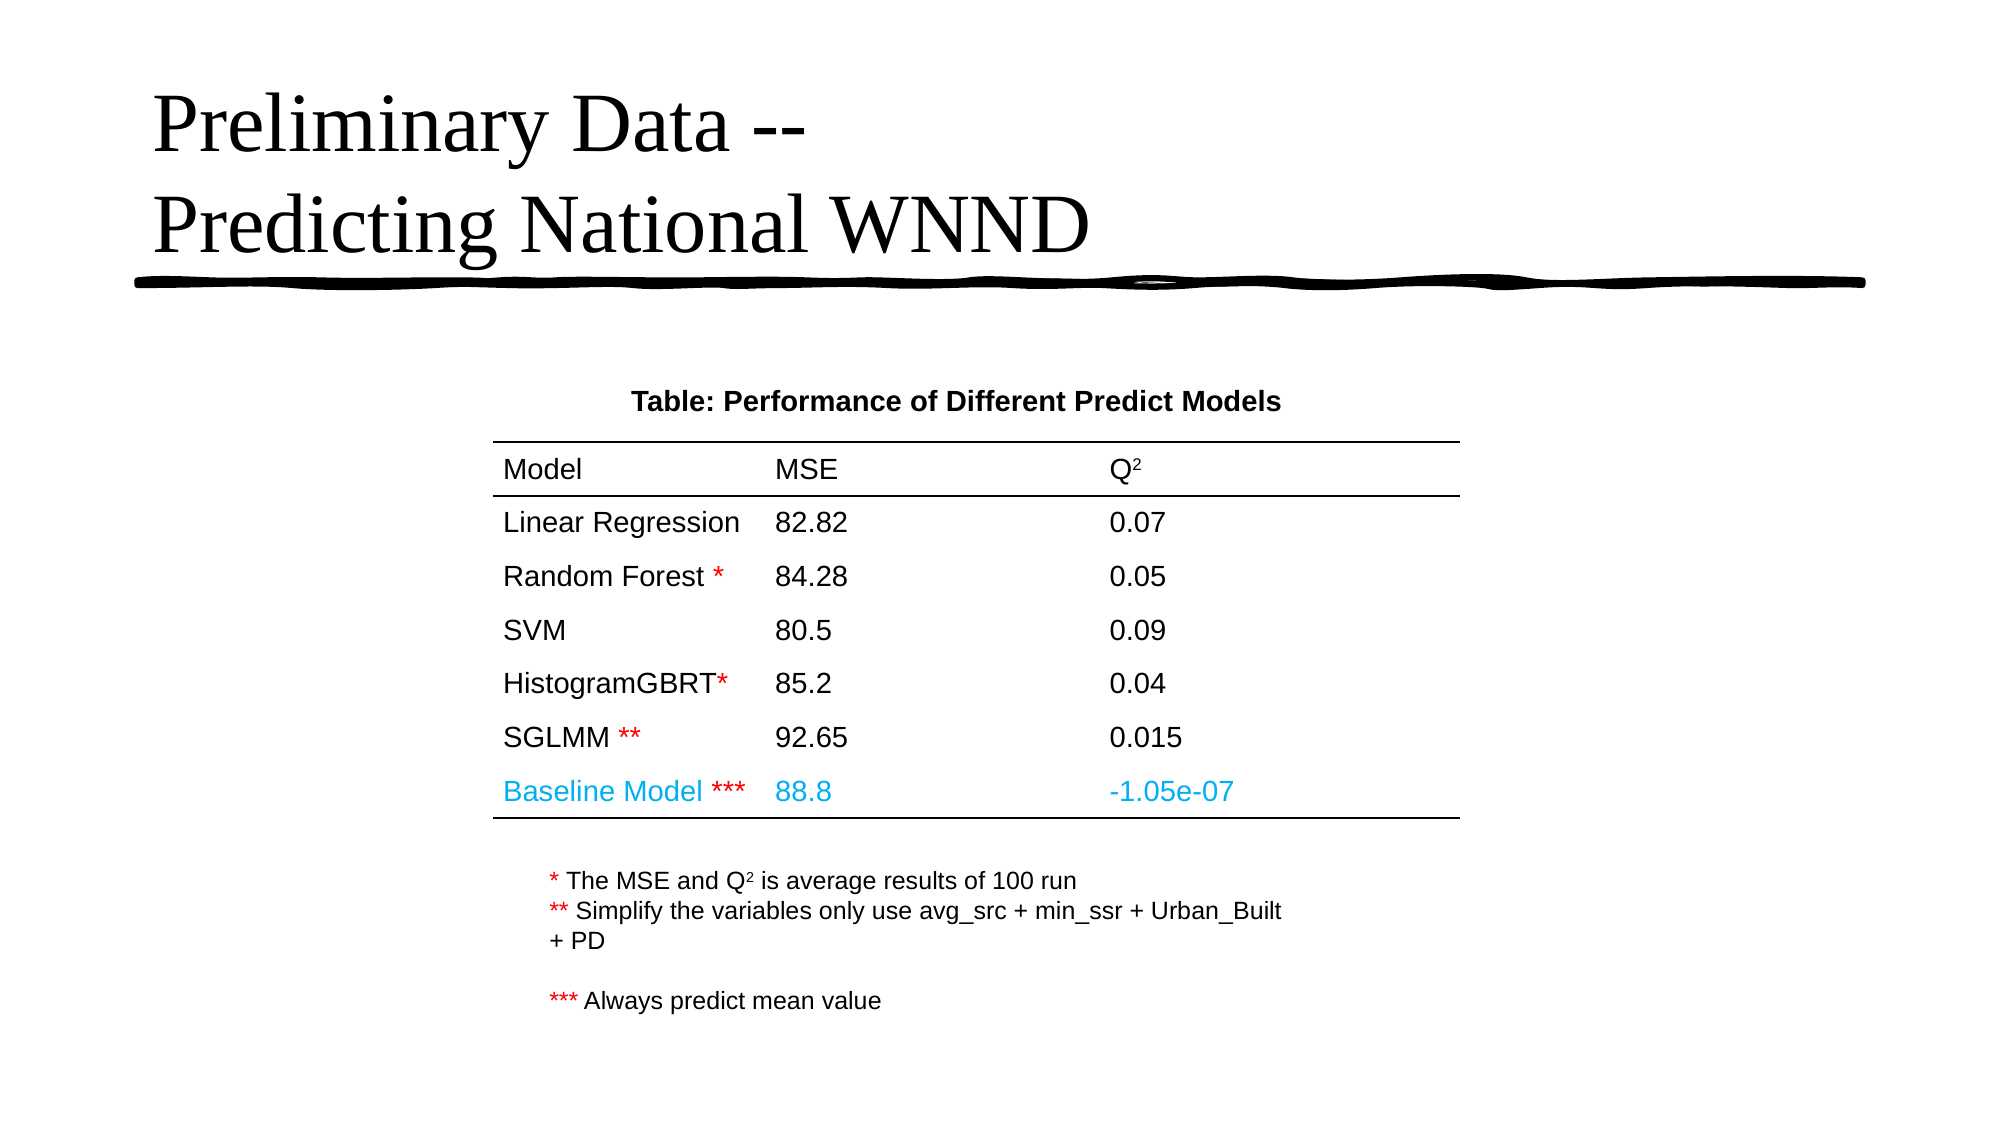

# Preliminary Data -- Predicting National WNND
Table: Performance of Different Predict Models
| Model | MSE | Q2 |
| --- | --- | --- |
| Linear Regression | 82.82 | 0.07 |
| Random Forest \* | 84.28 | 0.05 |
| SVM | 80.5 | 0.09 |
| HistogramGBRT\* | 85.2 | 0.04 |
| SGLMM \*\* | 92.65 | 0.015 |
| Baseline Model \*\*\* | 88.8 | -1.05e-07 |
* The MSE and Q2 is average results of 100 run
** Simplify the variables only use avg_src + min_ssr + Urban_Built + PD

*** Always predict mean value